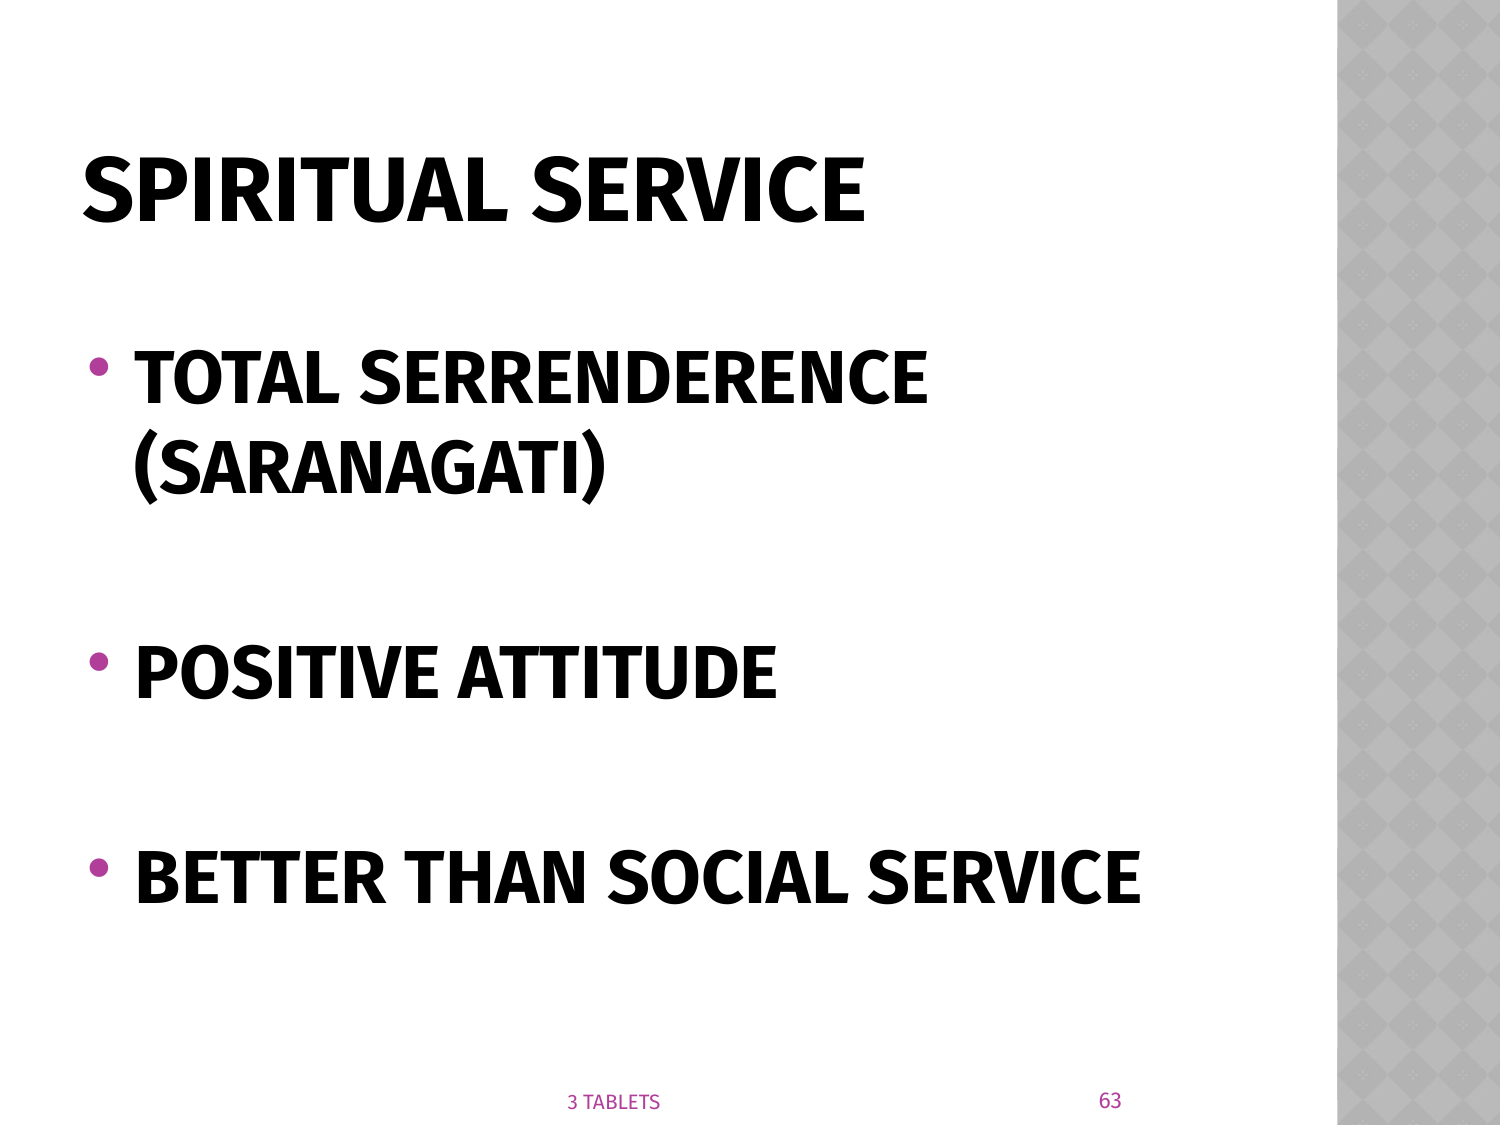

# SPIRITUAL SERVICE

TOTAL SERRENDERENCE  (SARANAGATI)

POSITIVE ATTITUDE

BETTER THAN SOCIAL SERVICE
63
3 TABLETS